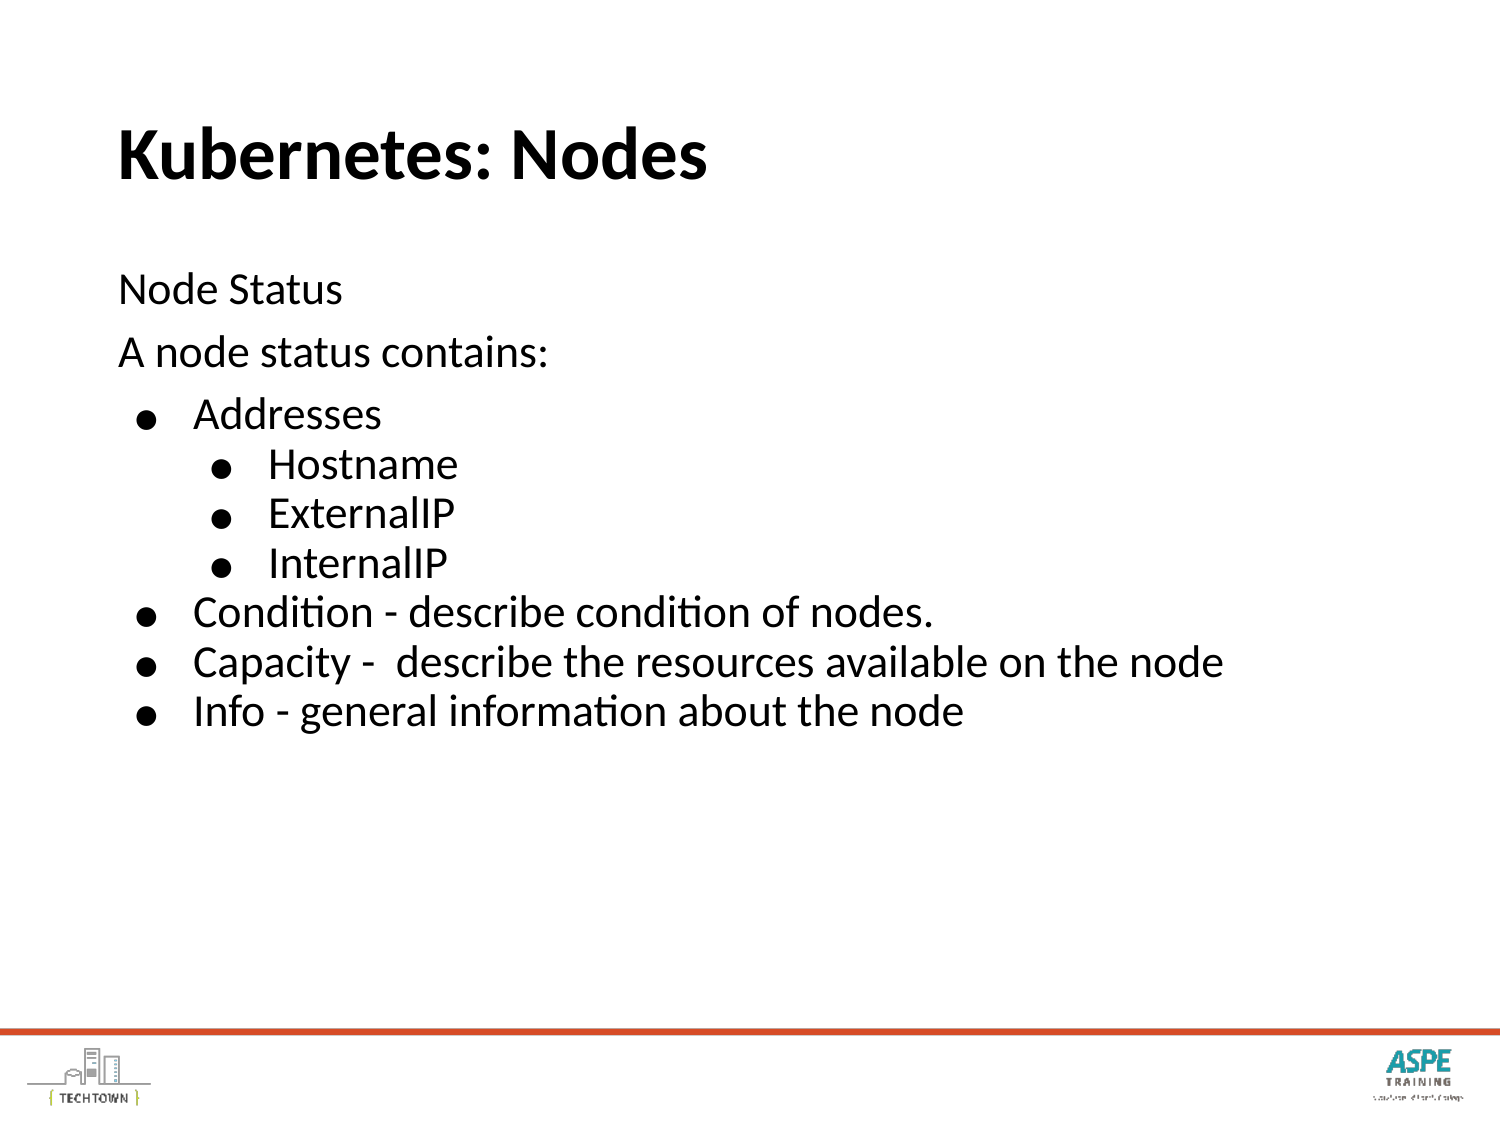

# Kubernetes: Nodes
Node Status
A node status contains:
Addresses
Hostname
ExternalIP
InternalIP
Condition - describe condition of nodes.
Capacity -  describe the resources available on the node
Info - general information about the node